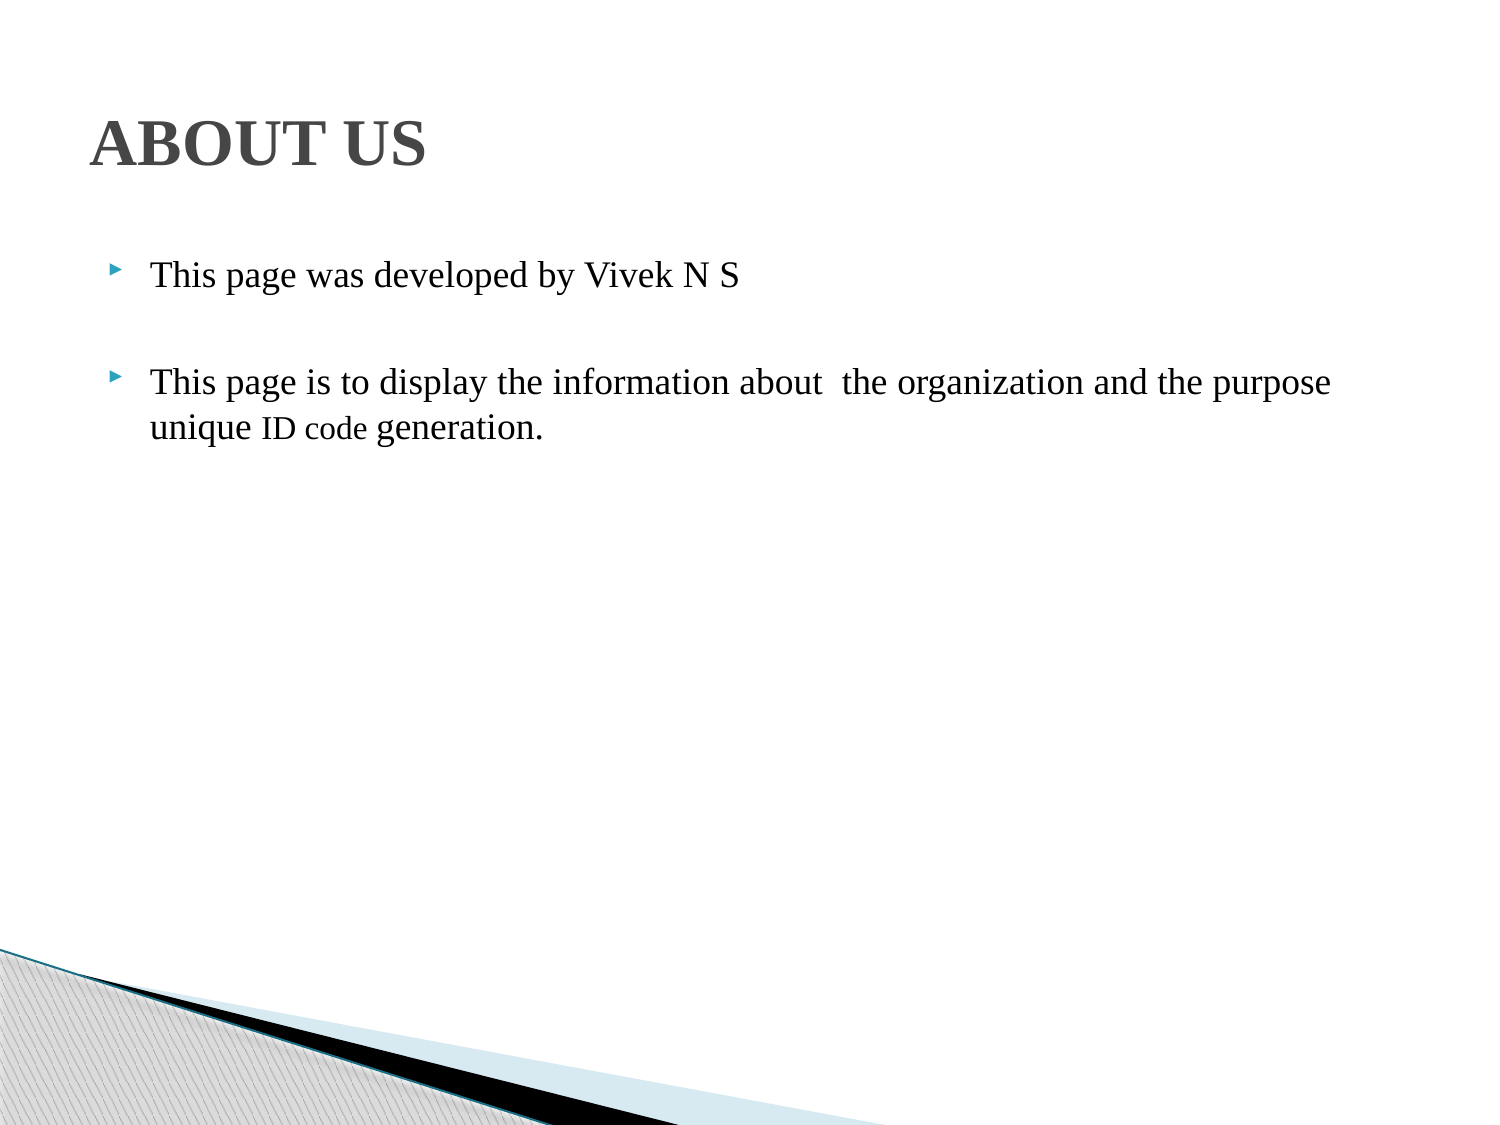

# ABOUT US
This page was developed by Vivek N S

This page is to display the information about  the organization and the purpose unique ID code generation.